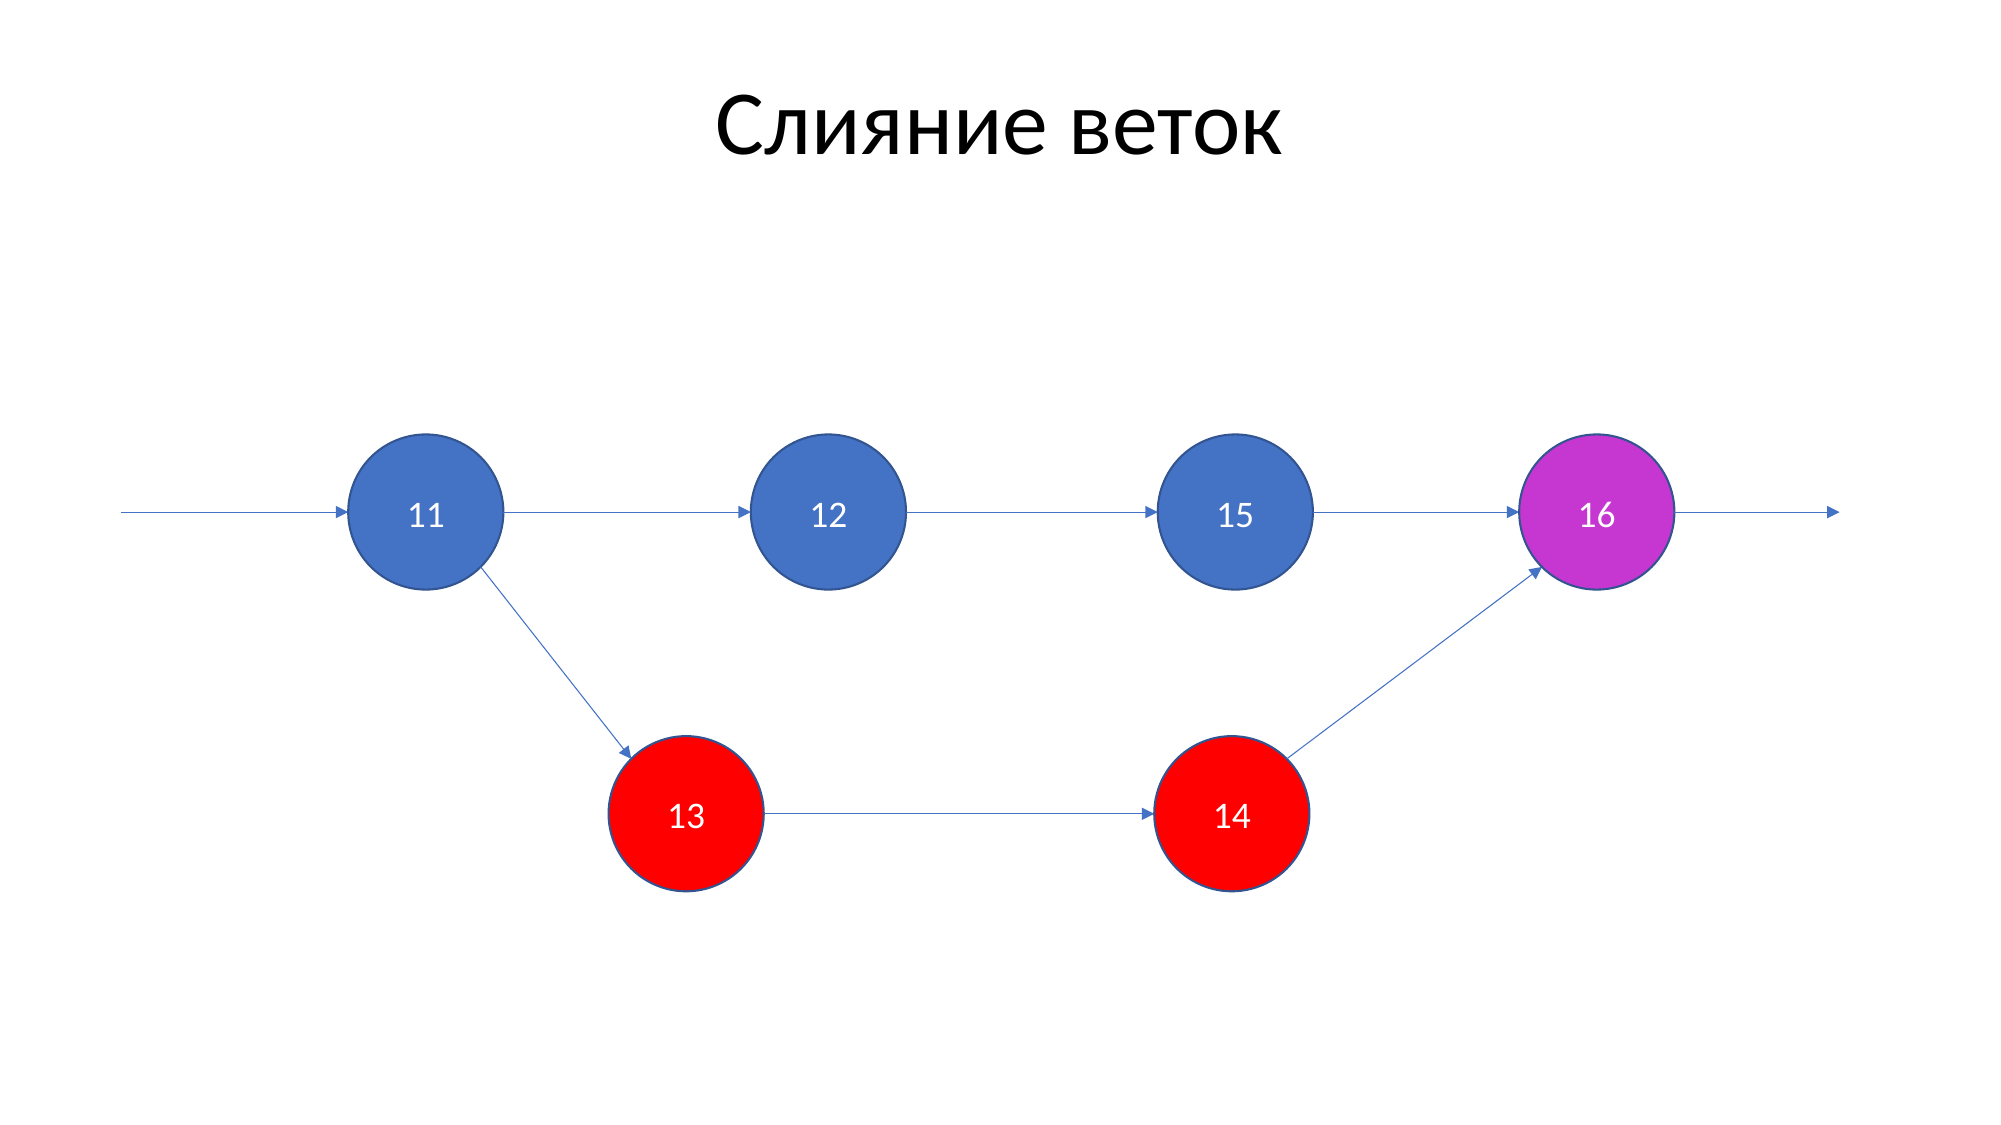

# Слияние веток
16
12
15
11
14
13